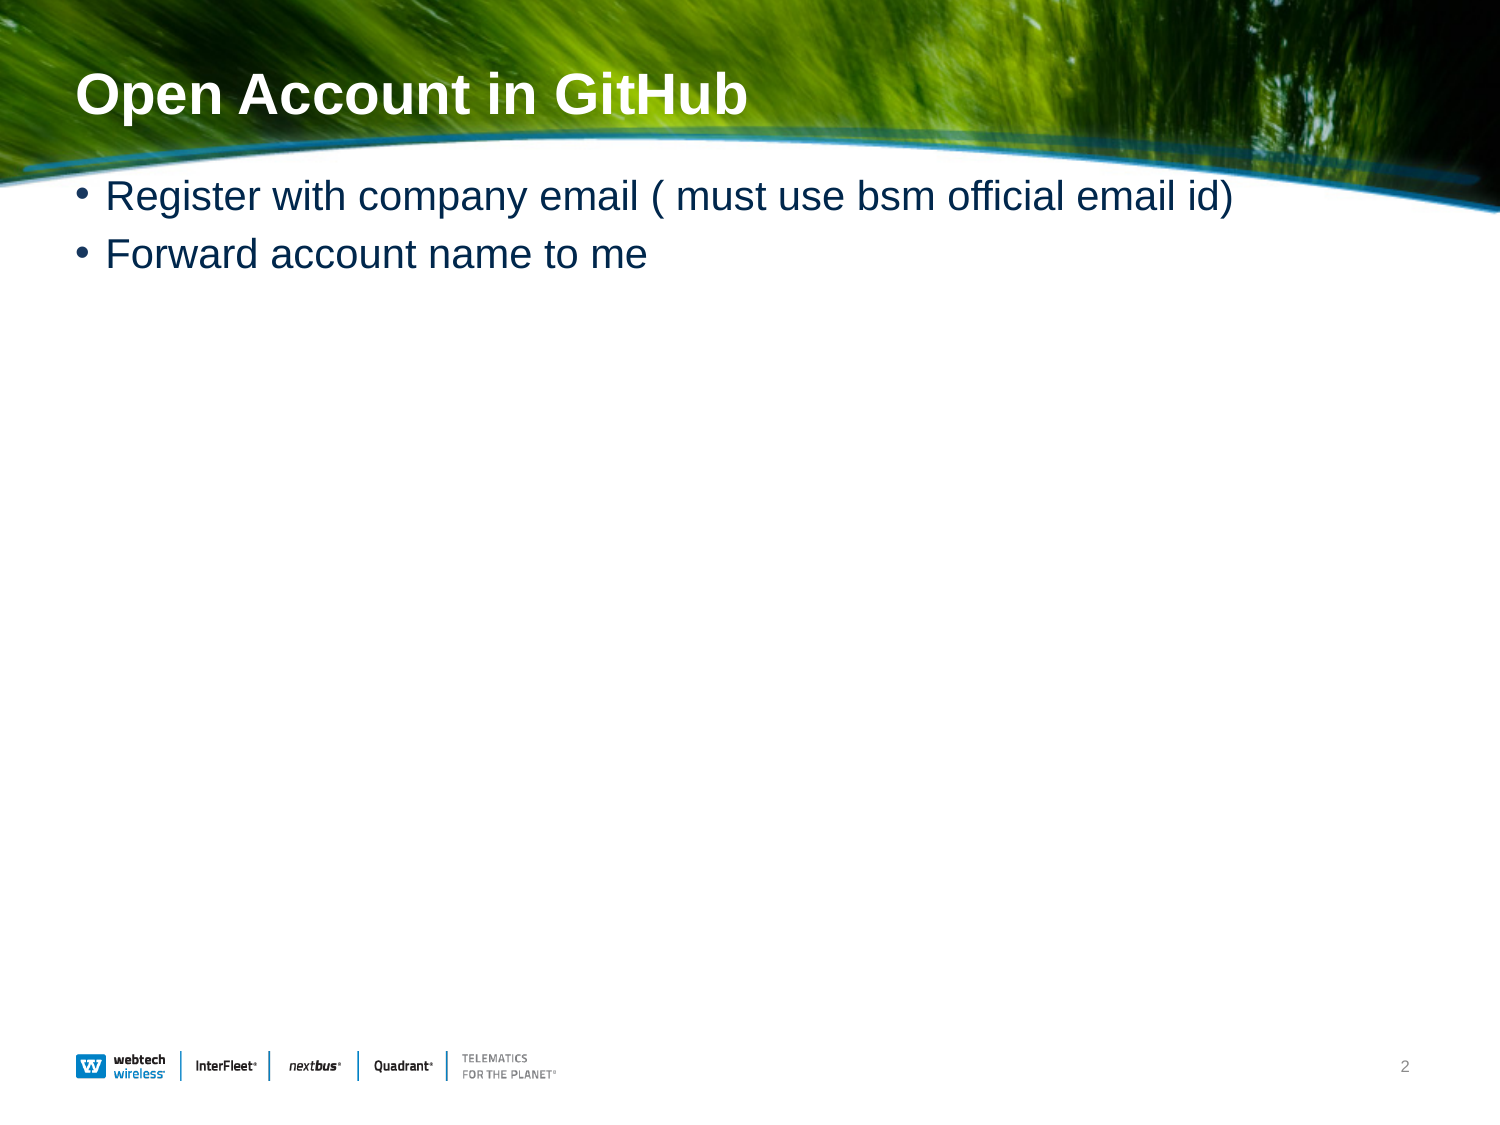

# Open Account in GitHub
Register with company email ( must use bsm official email id)
Forward account name to me
2